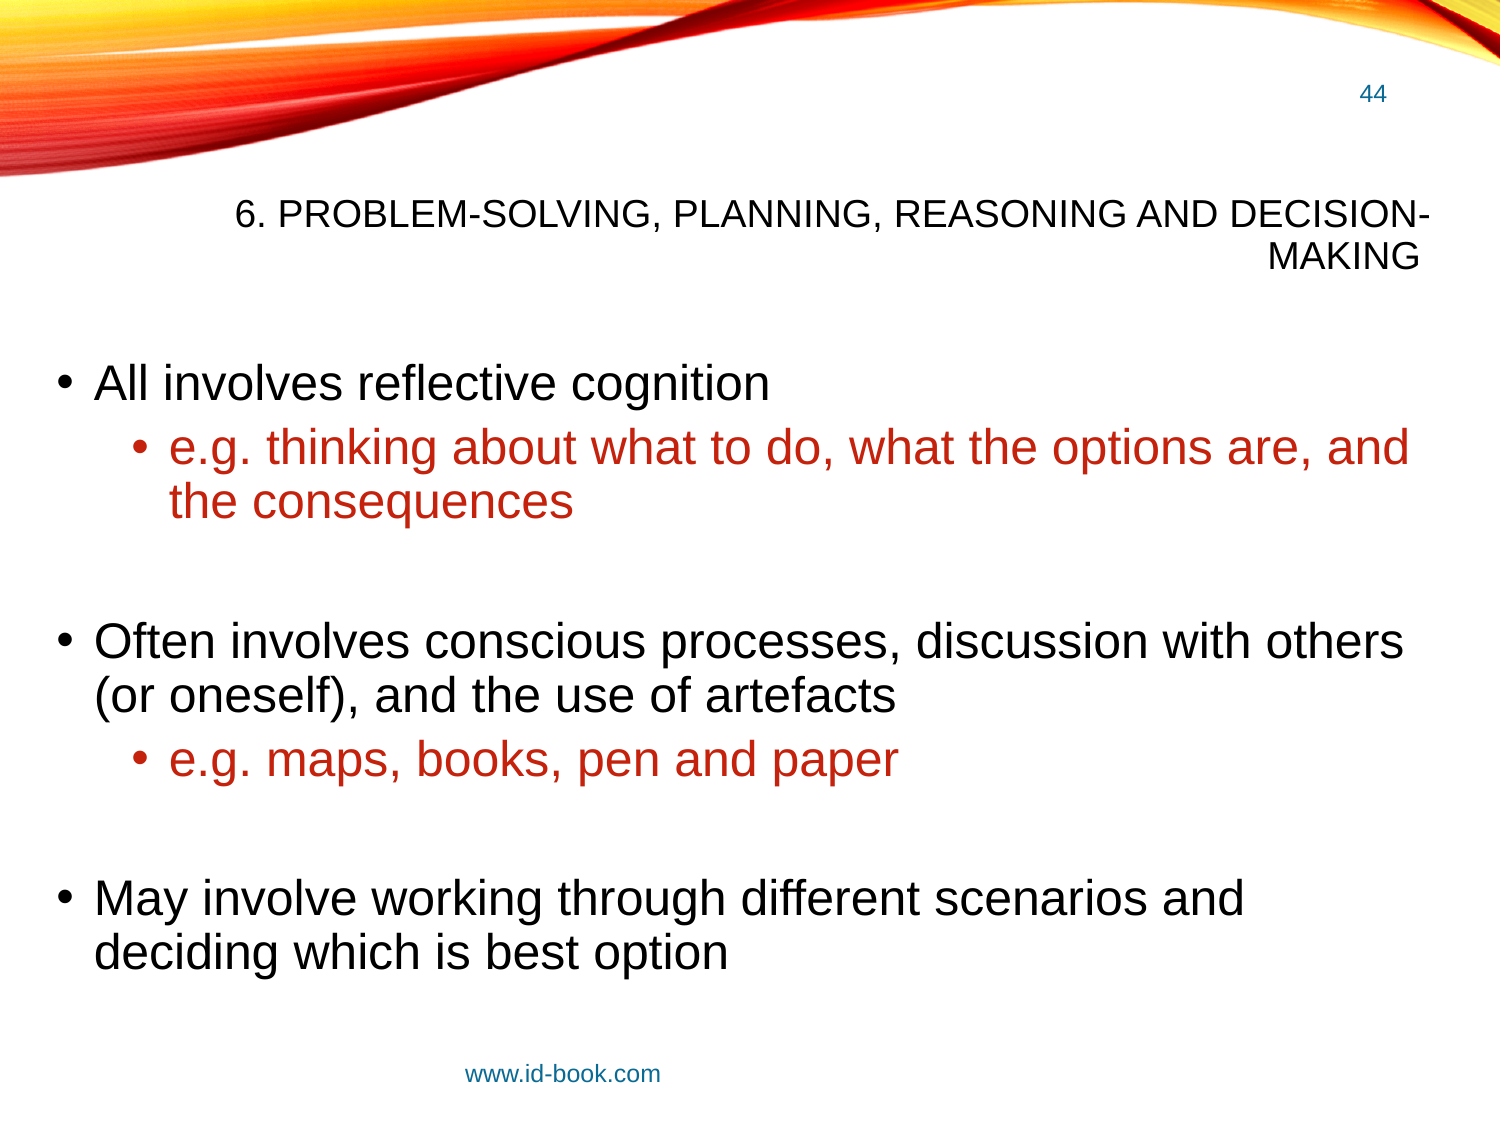

44
6. Problem-solving, planning, reasoning and decision-making
All involves reflective cognition
e.g. thinking about what to do, what the options are, and the consequences

Often involves conscious processes, discussion with others (or oneself), and the use of artefacts
e.g. maps, books, pen and paper

May involve working through different scenarios and deciding which is best option
www.id-book.com